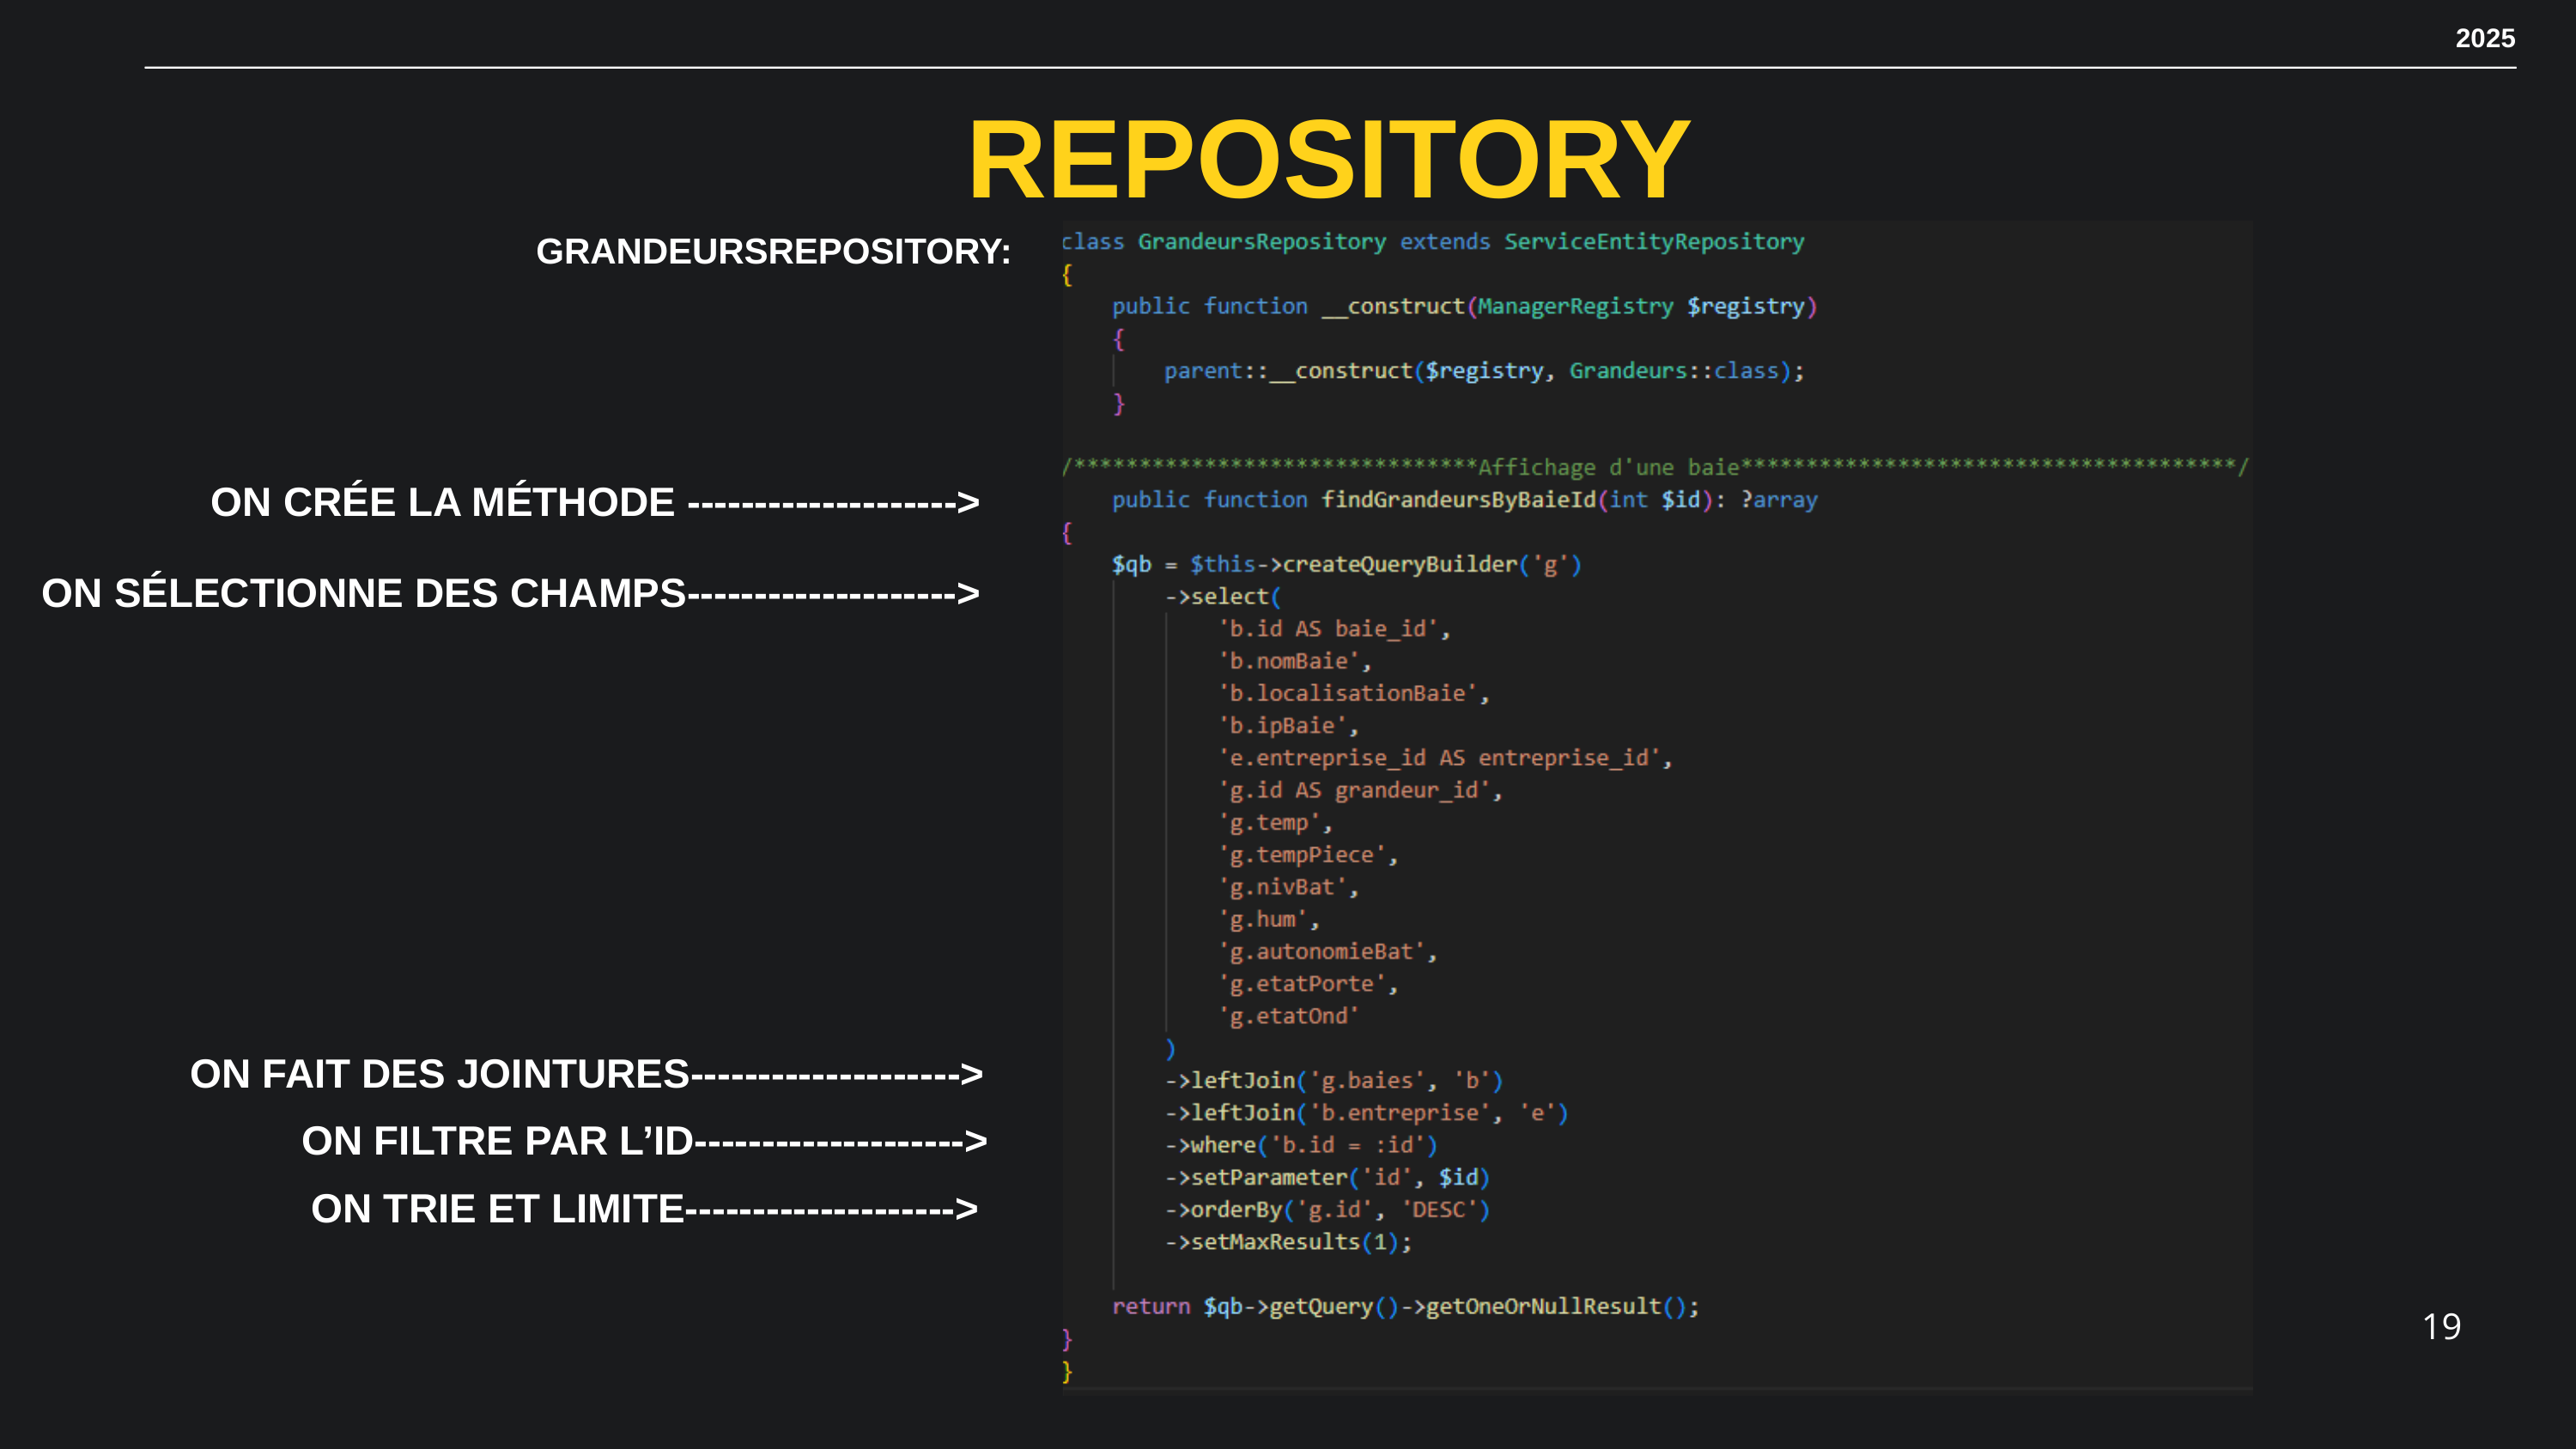

2025

REPOSITORY

GRANDEURSREPOSITORY:

ON CRÉE LA MÉTHODE -------------------->
ON SÉLECTIONNE DES CHAMPS-------------------->
ON FAIT DES JOINTURES-------------------->
ON FILTRE PAR L’ID-------------------->
ON TRIE ET LIMITE-------------------->
19